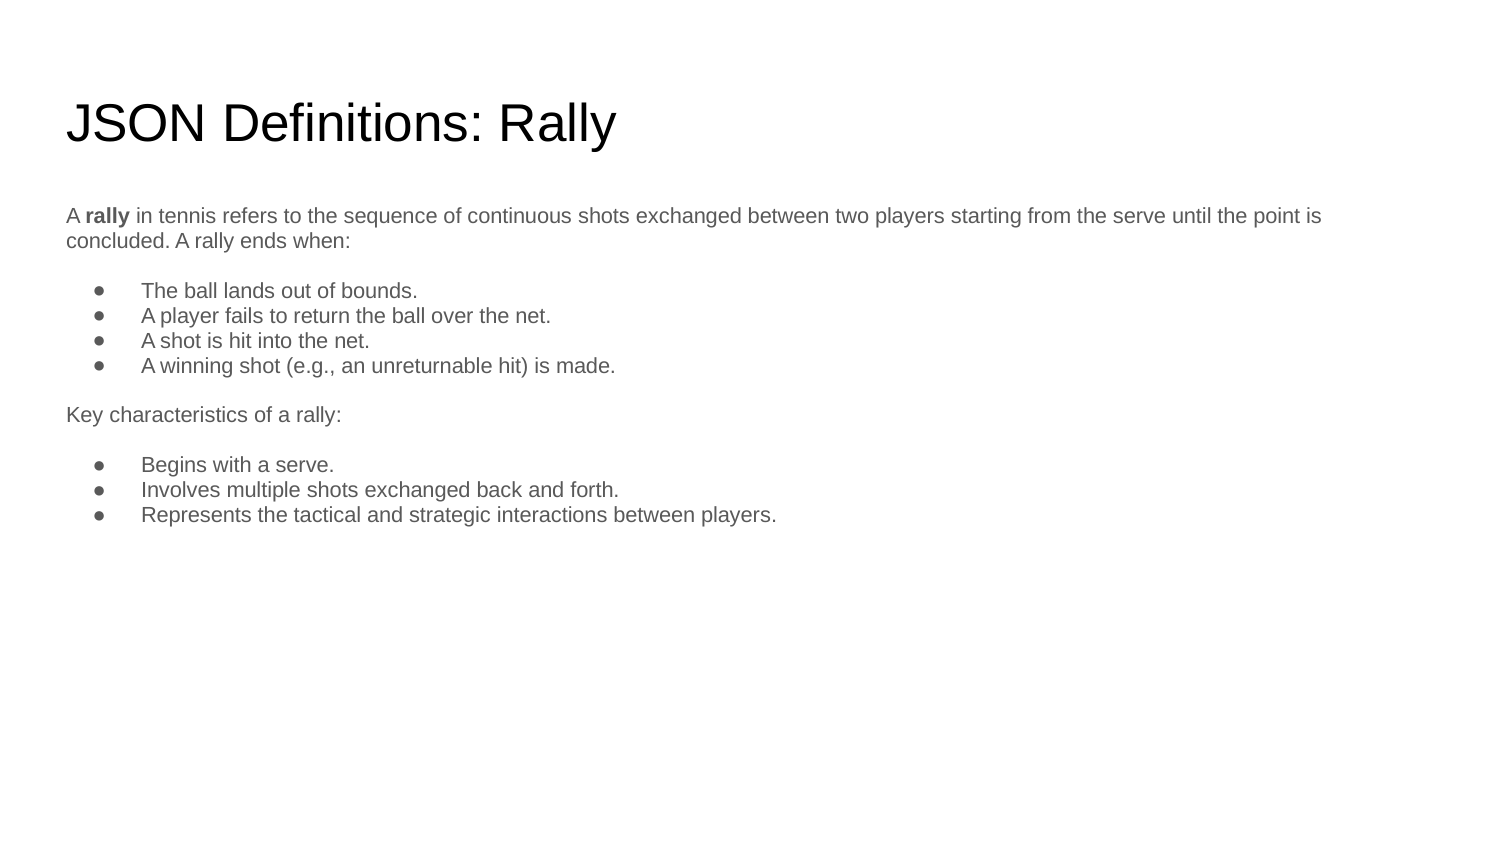

# JSON Definitions: Rally
A rally in tennis refers to the sequence of continuous shots exchanged between two players starting from the serve until the point is concluded. A rally ends when:
The ball lands out of bounds.
A player fails to return the ball over the net.
A shot is hit into the net.
A winning shot (e.g., an unreturnable hit) is made.
Key characteristics of a rally:
Begins with a serve.
Involves multiple shots exchanged back and forth.
Represents the tactical and strategic interactions between players.